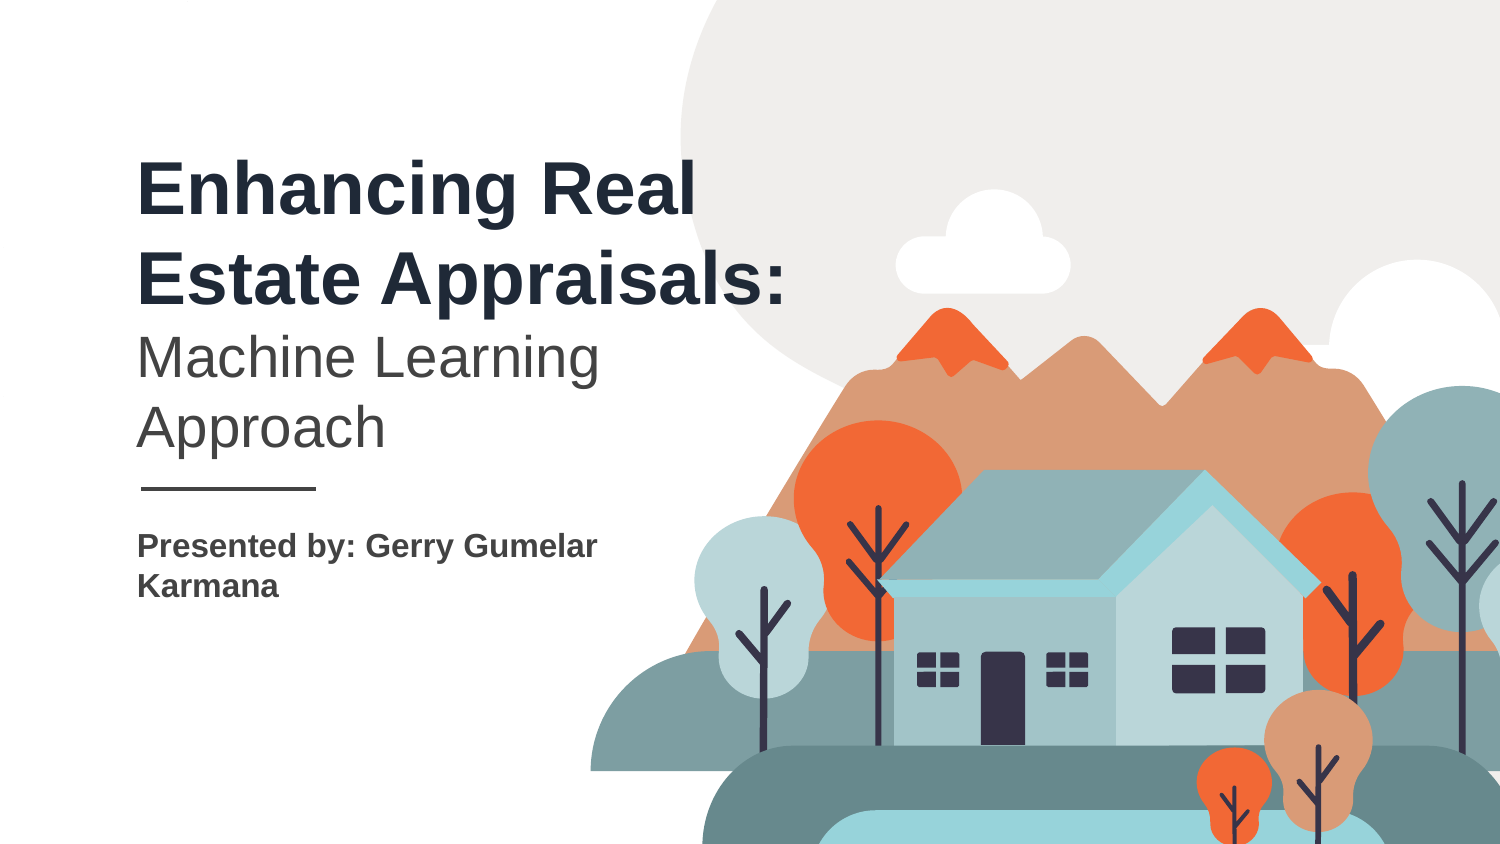

# Enhancing Real Estate Appraisals:
Machine Learning Approach

Presented by: Gerry Gumelar Karmana